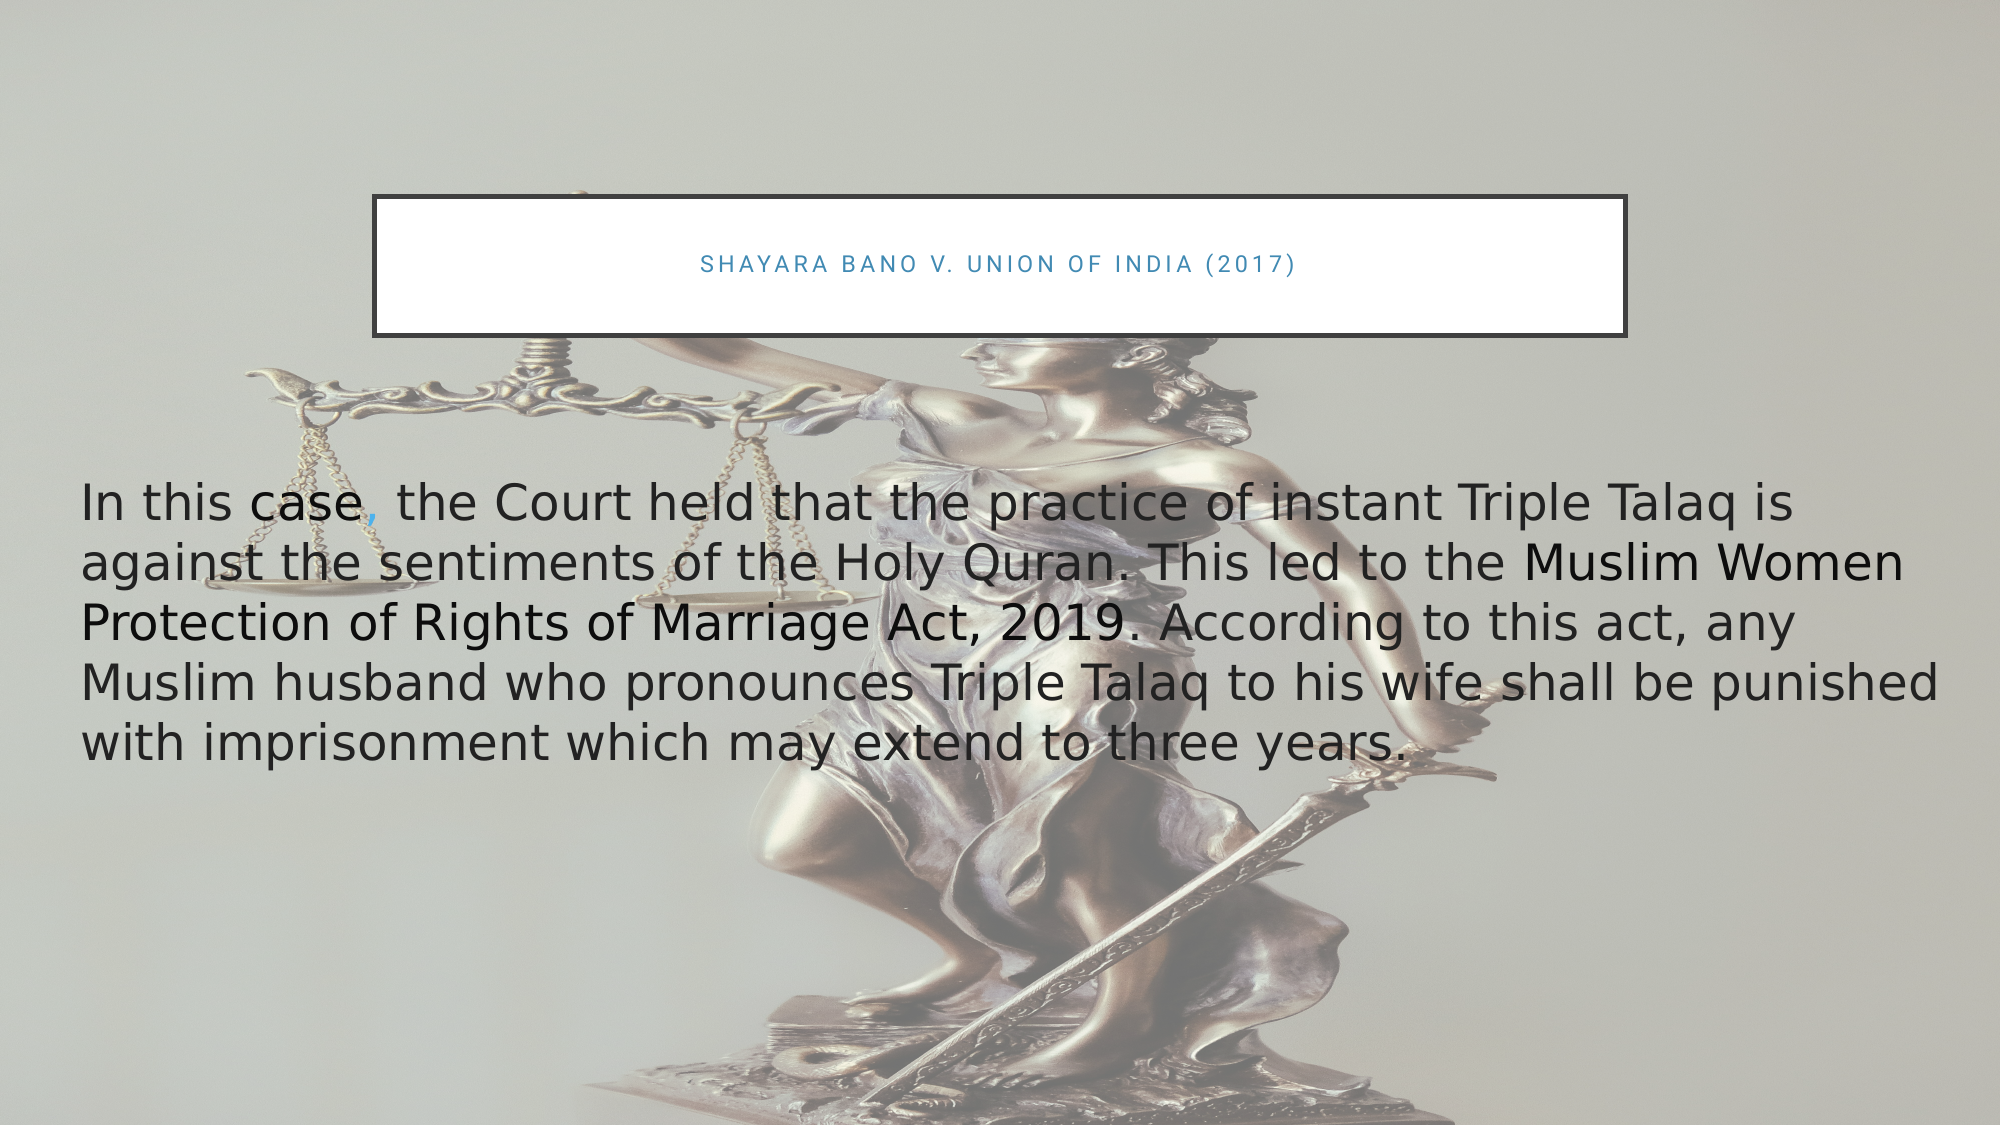

# Shayara Bano v. Union of India (2017)
In this case, the Court held that the practice of instant Triple Talaq is against the sentiments of the Holy Quran. This led to the Muslim Women Protection of Rights of Marriage Act, 2019. According to this act, any Muslim husband who pronounces Triple Talaq to his wife shall be punished with imprisonment which may extend to three years.